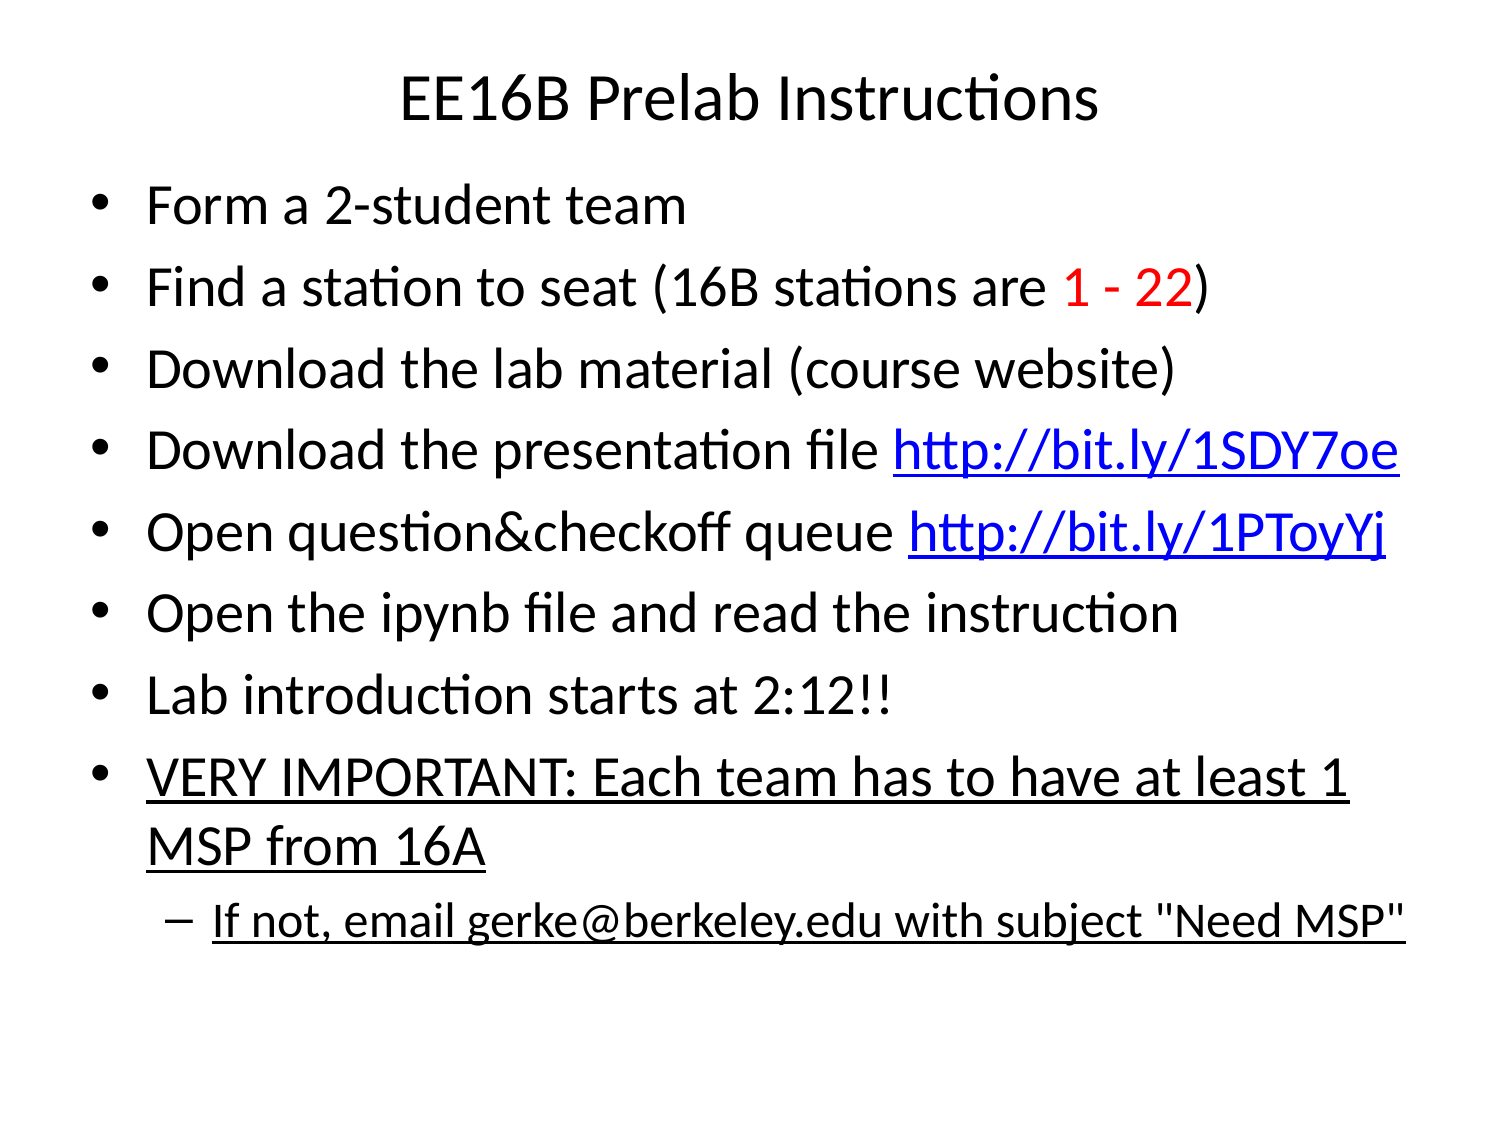

# EE16B Prelab Instructions
Form a 2-student team
Find a station to seat (16B stations are 1 - 22)
Download the lab material (course website)
Download the presentation file http://bit.ly/1SDY7oe
Open question&checkoff queue http://bit.ly/1PToyYj
Open the ipynb file and read the instruction
Lab introduction starts at 2:12!!
VERY IMPORTANT: Each team has to have at least 1 MSP from 16A
If not, email gerke@berkeley.edu with subject "Need MSP"